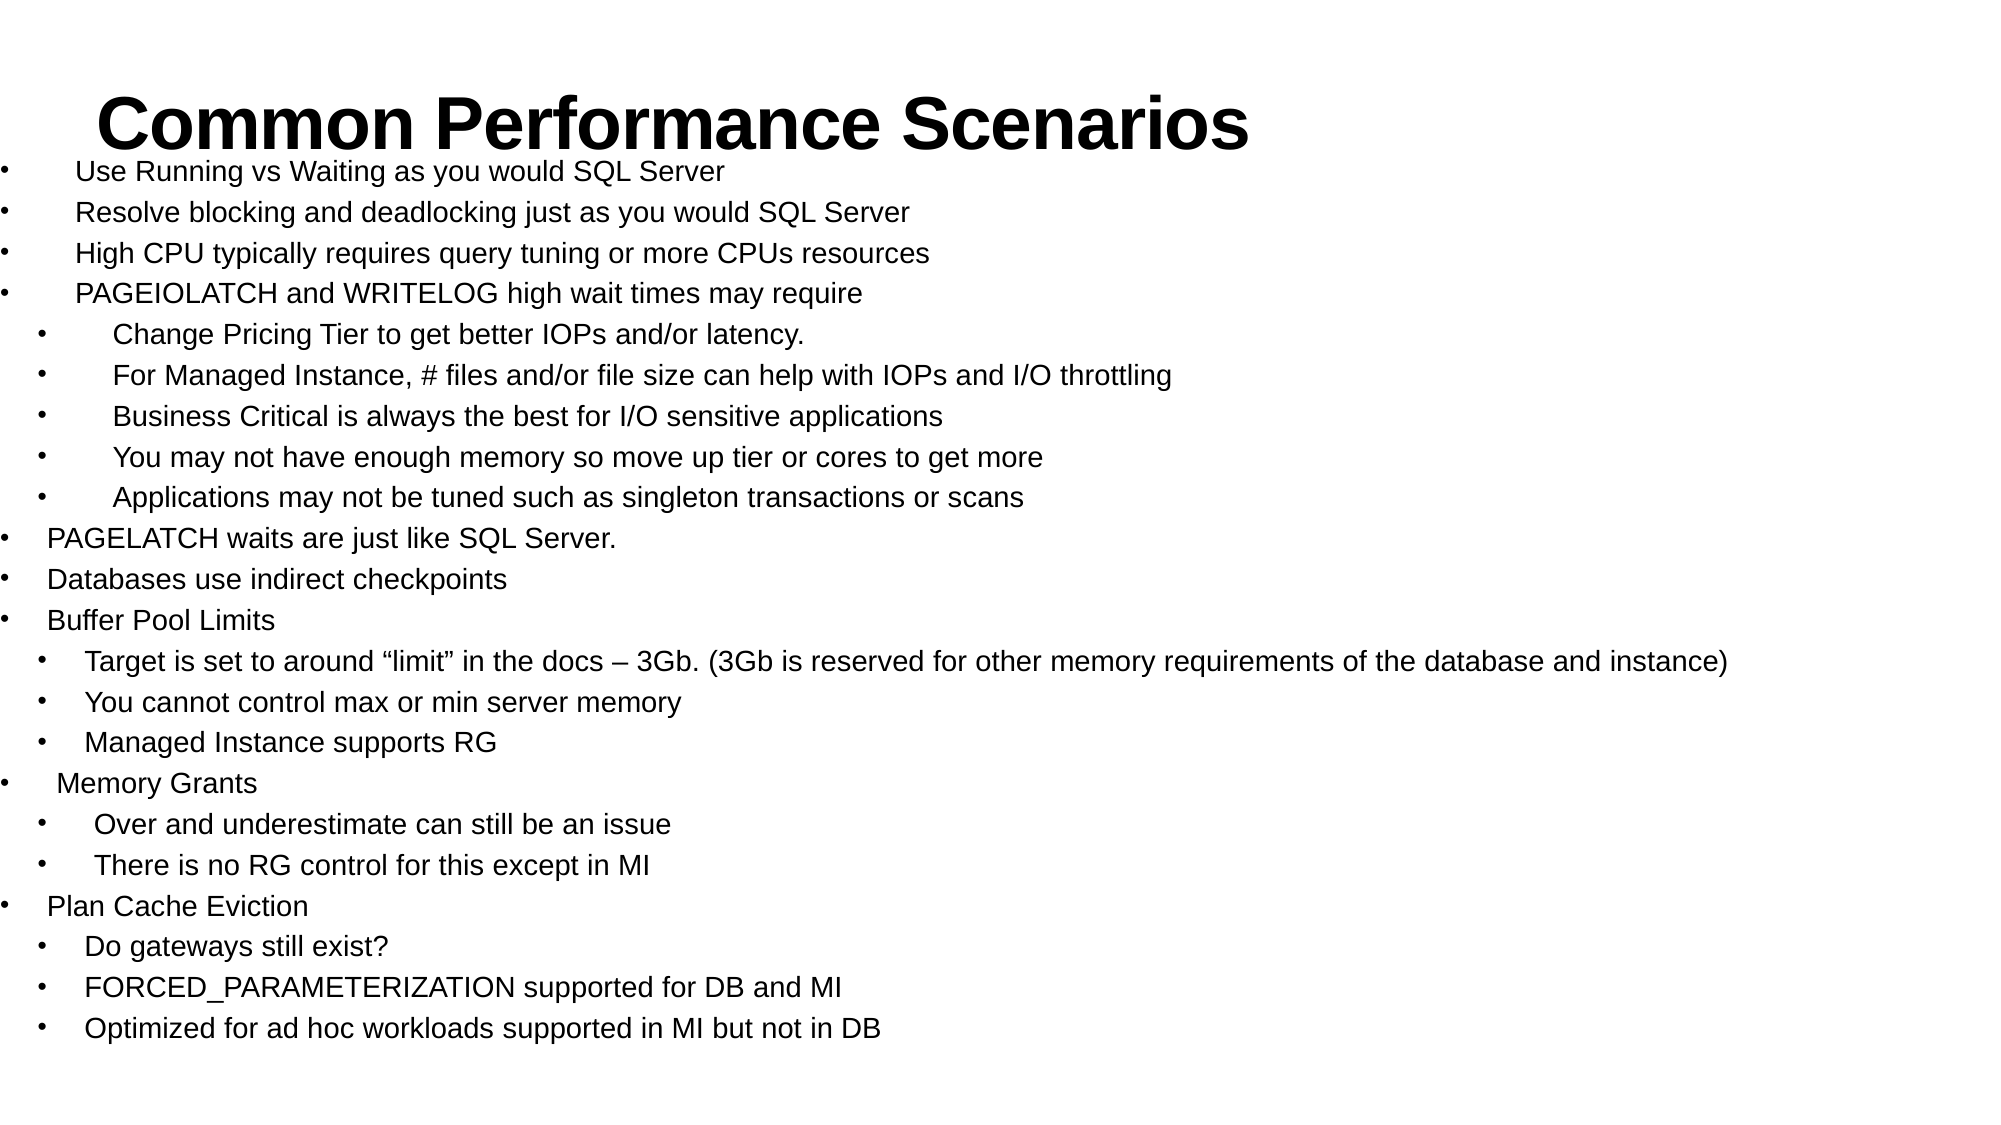

# Common Performance Scenarios
Use Running vs Waiting as you would SQL Server
Resolve blocking and deadlocking just as you would SQL Server
High CPU typically requires query tuning or more CPUs resources
PAGEIOLATCH and WRITELOG high wait times may require
Change Pricing Tier to get better IOPs and/or latency.
For Managed Instance, # files and/or file size can help with IOPs and I/O throttling
Business Critical is always the best for I/O sensitive applications
You may not have enough memory so move up tier or cores to get more
Applications may not be tuned such as singleton transactions or scans
PAGELATCH waits are just like SQL Server.
Databases use indirect checkpoints
Buffer Pool Limits
Target is set to around “limit” in the docs – 3Gb. (3Gb is reserved for other memory requirements of the database and instance)
You cannot control max or min server memory
Managed Instance supports RG
Memory Grants
Over and underestimate can still be an issue
There is no RG control for this except in MI
Plan Cache Eviction
Do gateways still exist?
FORCED_PARAMETERIZATION supported for DB and MI
Optimized for ad hoc workloads supported in MI but not in DB